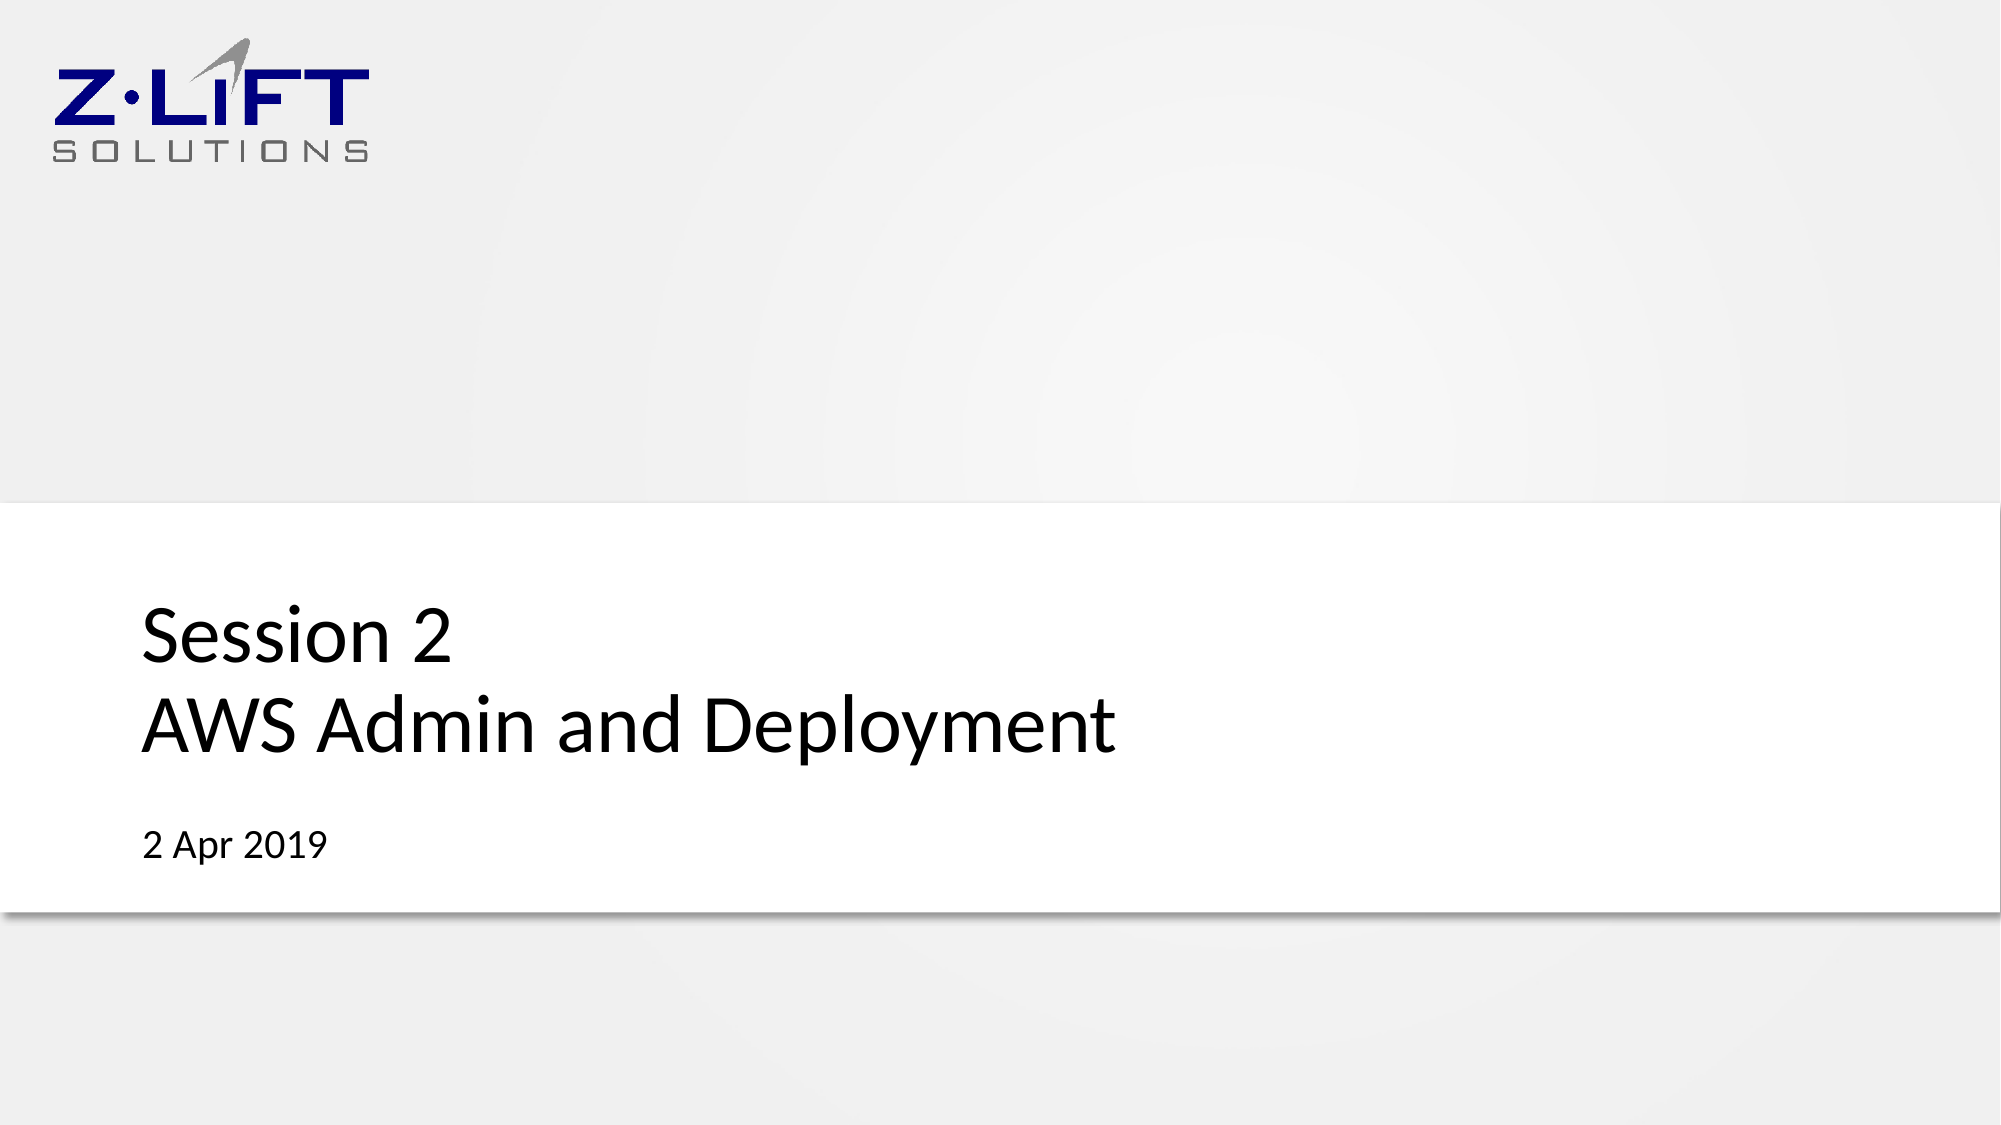

Session 2
AWS Admin and Deployment
2 Apr 2019